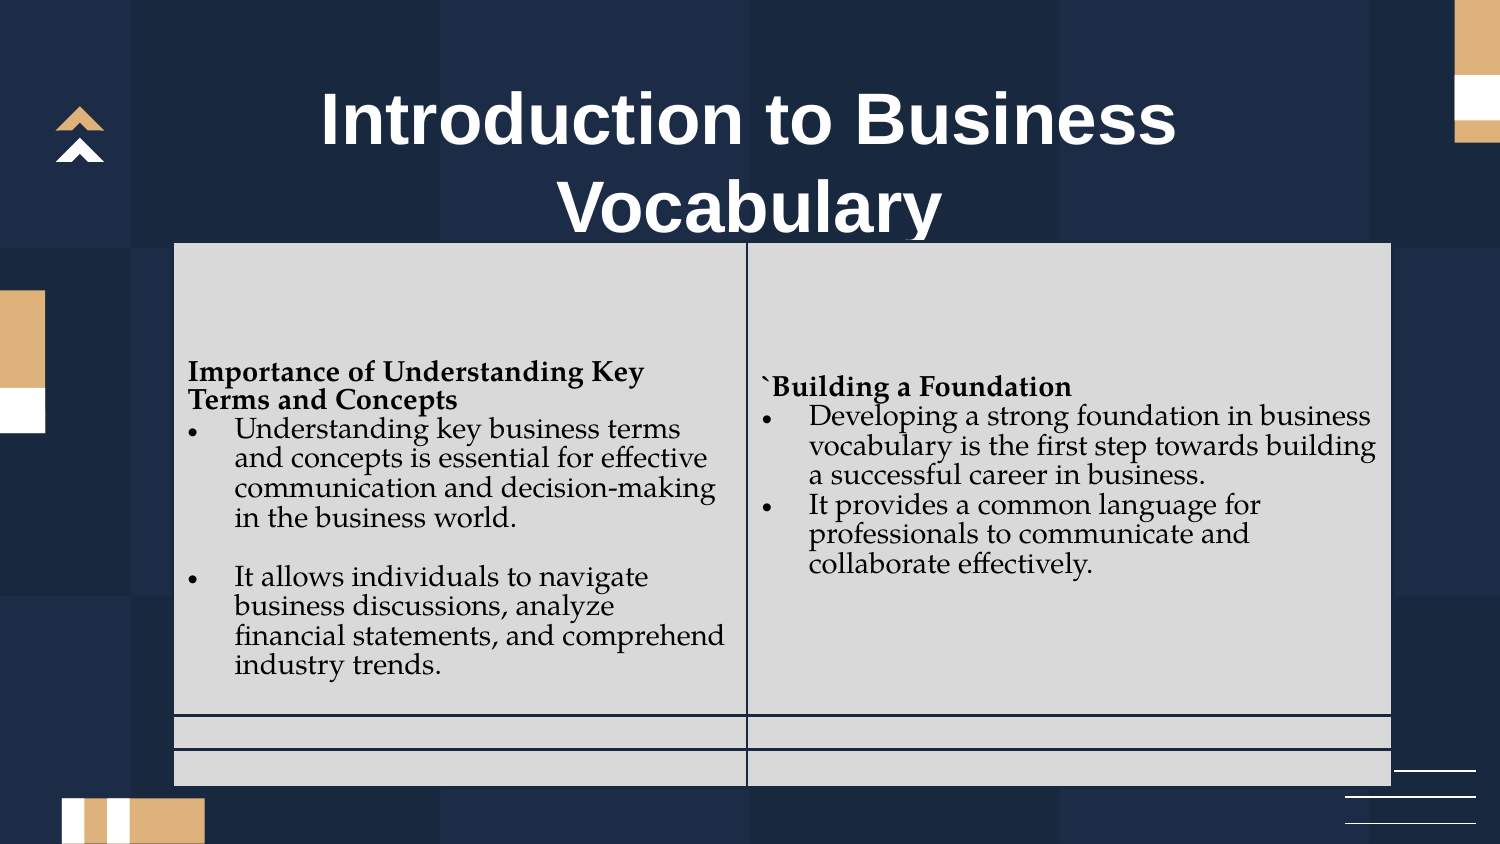

# Introduction to Business Vocabulary
| Importance of Understanding Key Terms and Concepts Understanding key business terms and concepts is essential for effective communication and decision-making in the business world. It allows individuals to navigate business discussions, analyze financial statements, and comprehend industry trends. | `Building a Foundation Developing a strong foundation in business vocabulary is the first step towards building a successful career in business. It provides a common language for professionals to communicate and collaborate effectively. |
| --- | --- |
|  |  |
|  |  |